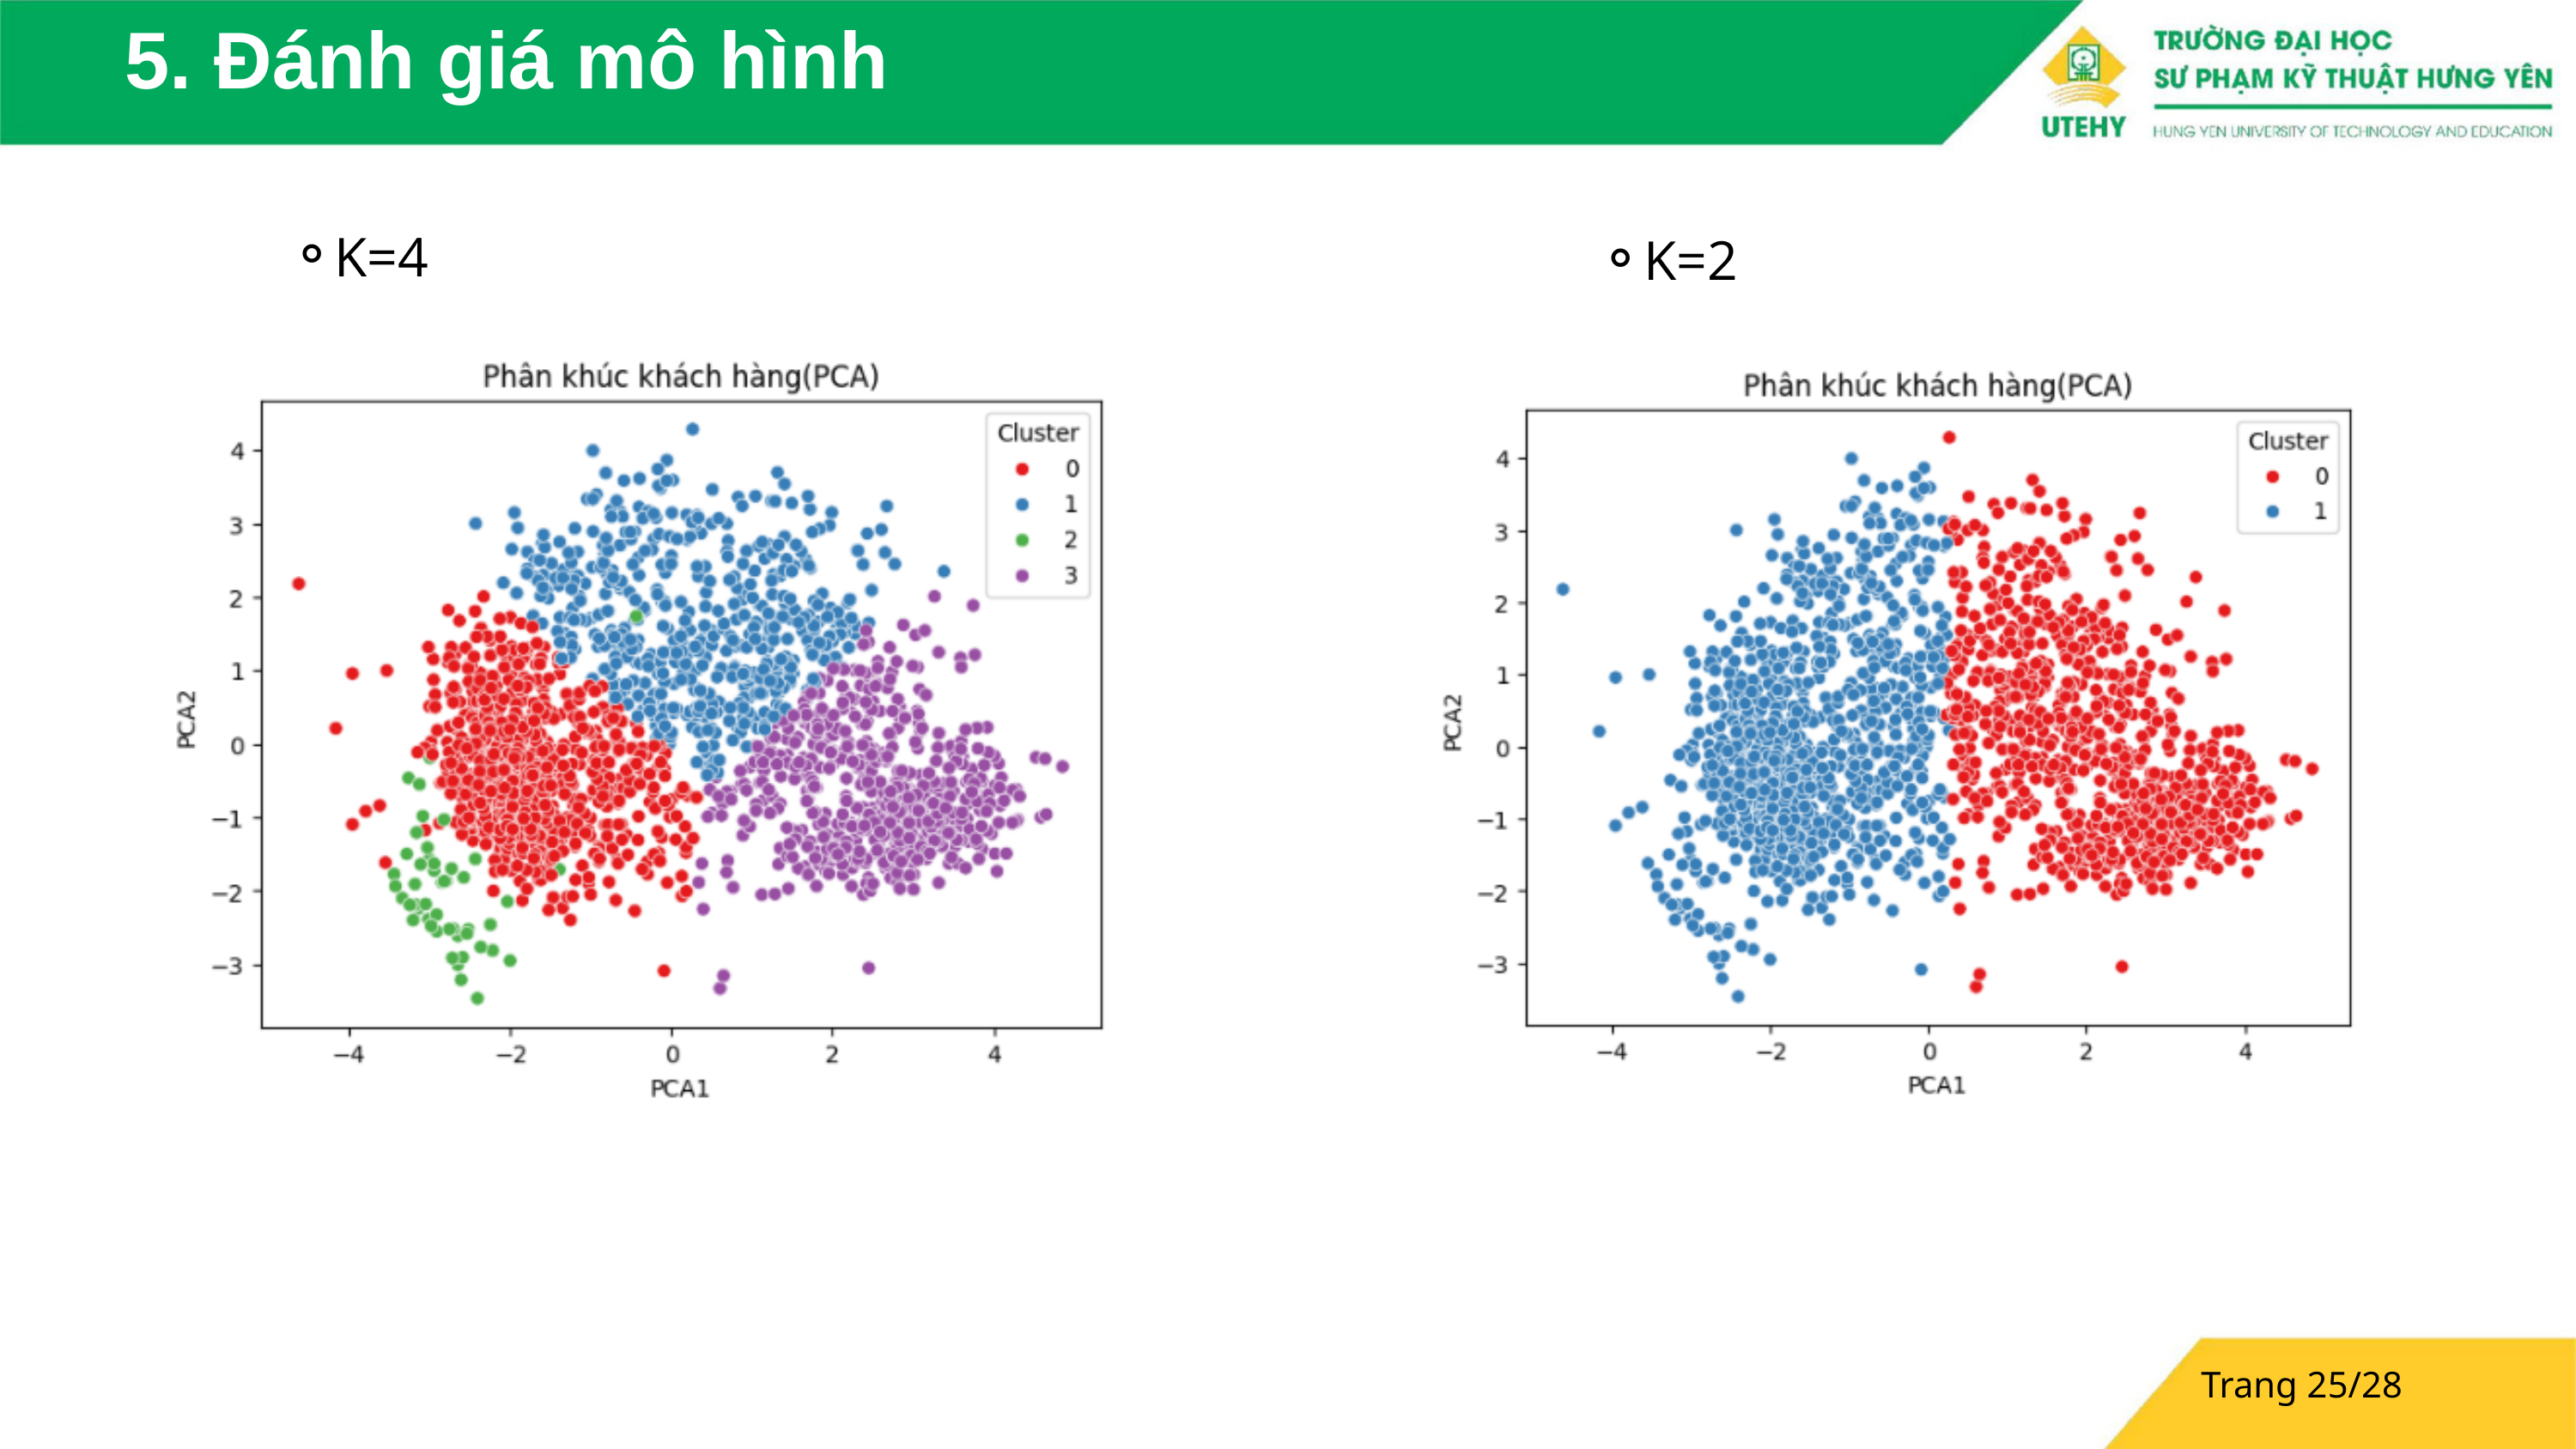

5. Đánh giá mô hình
K=4
K=2

Trang 25/28